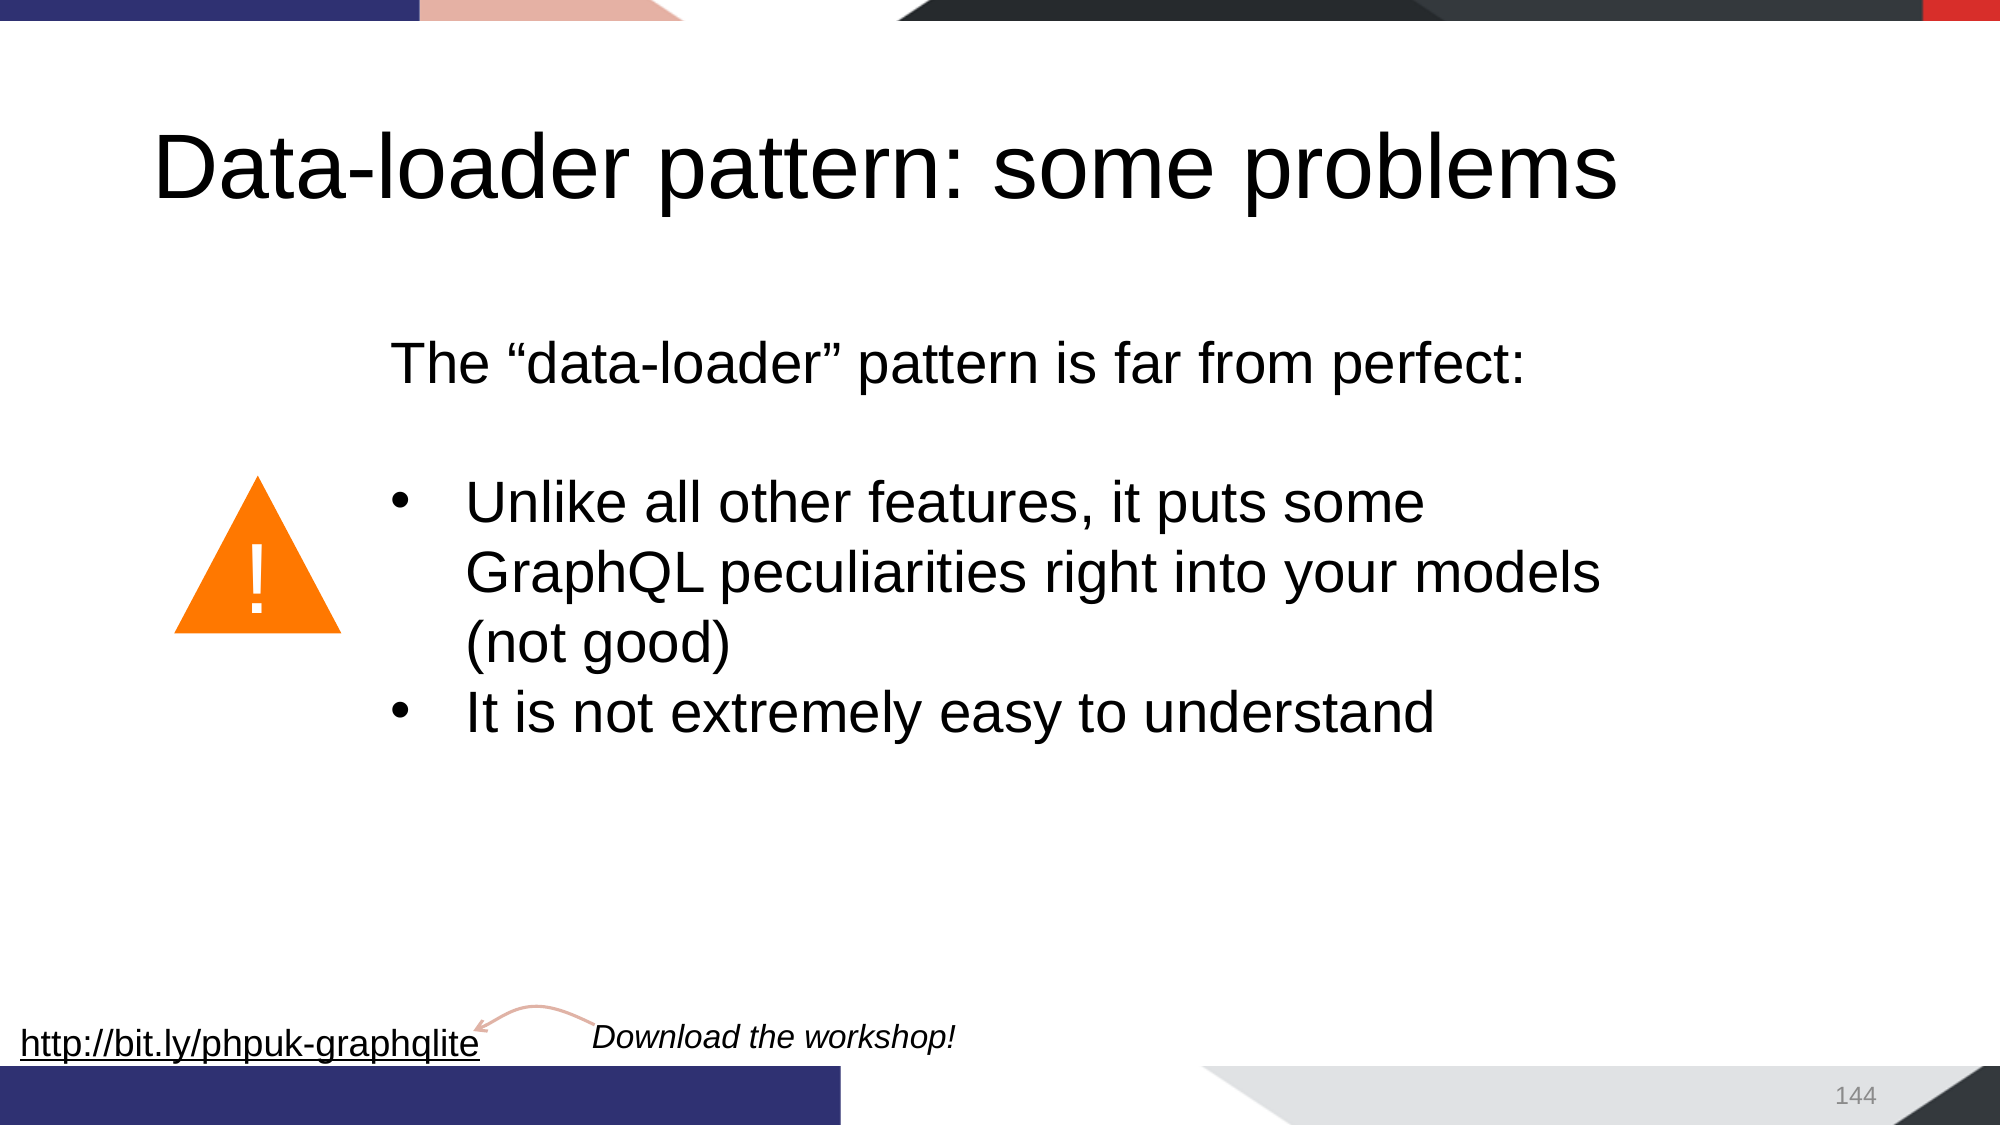

# Data-loader pattern: some problems
The “data-loader” pattern is far from perfect:

Unlike all other features, it puts some GraphQL peculiarities right into your models (not good)
It is not extremely easy to understand
!

144